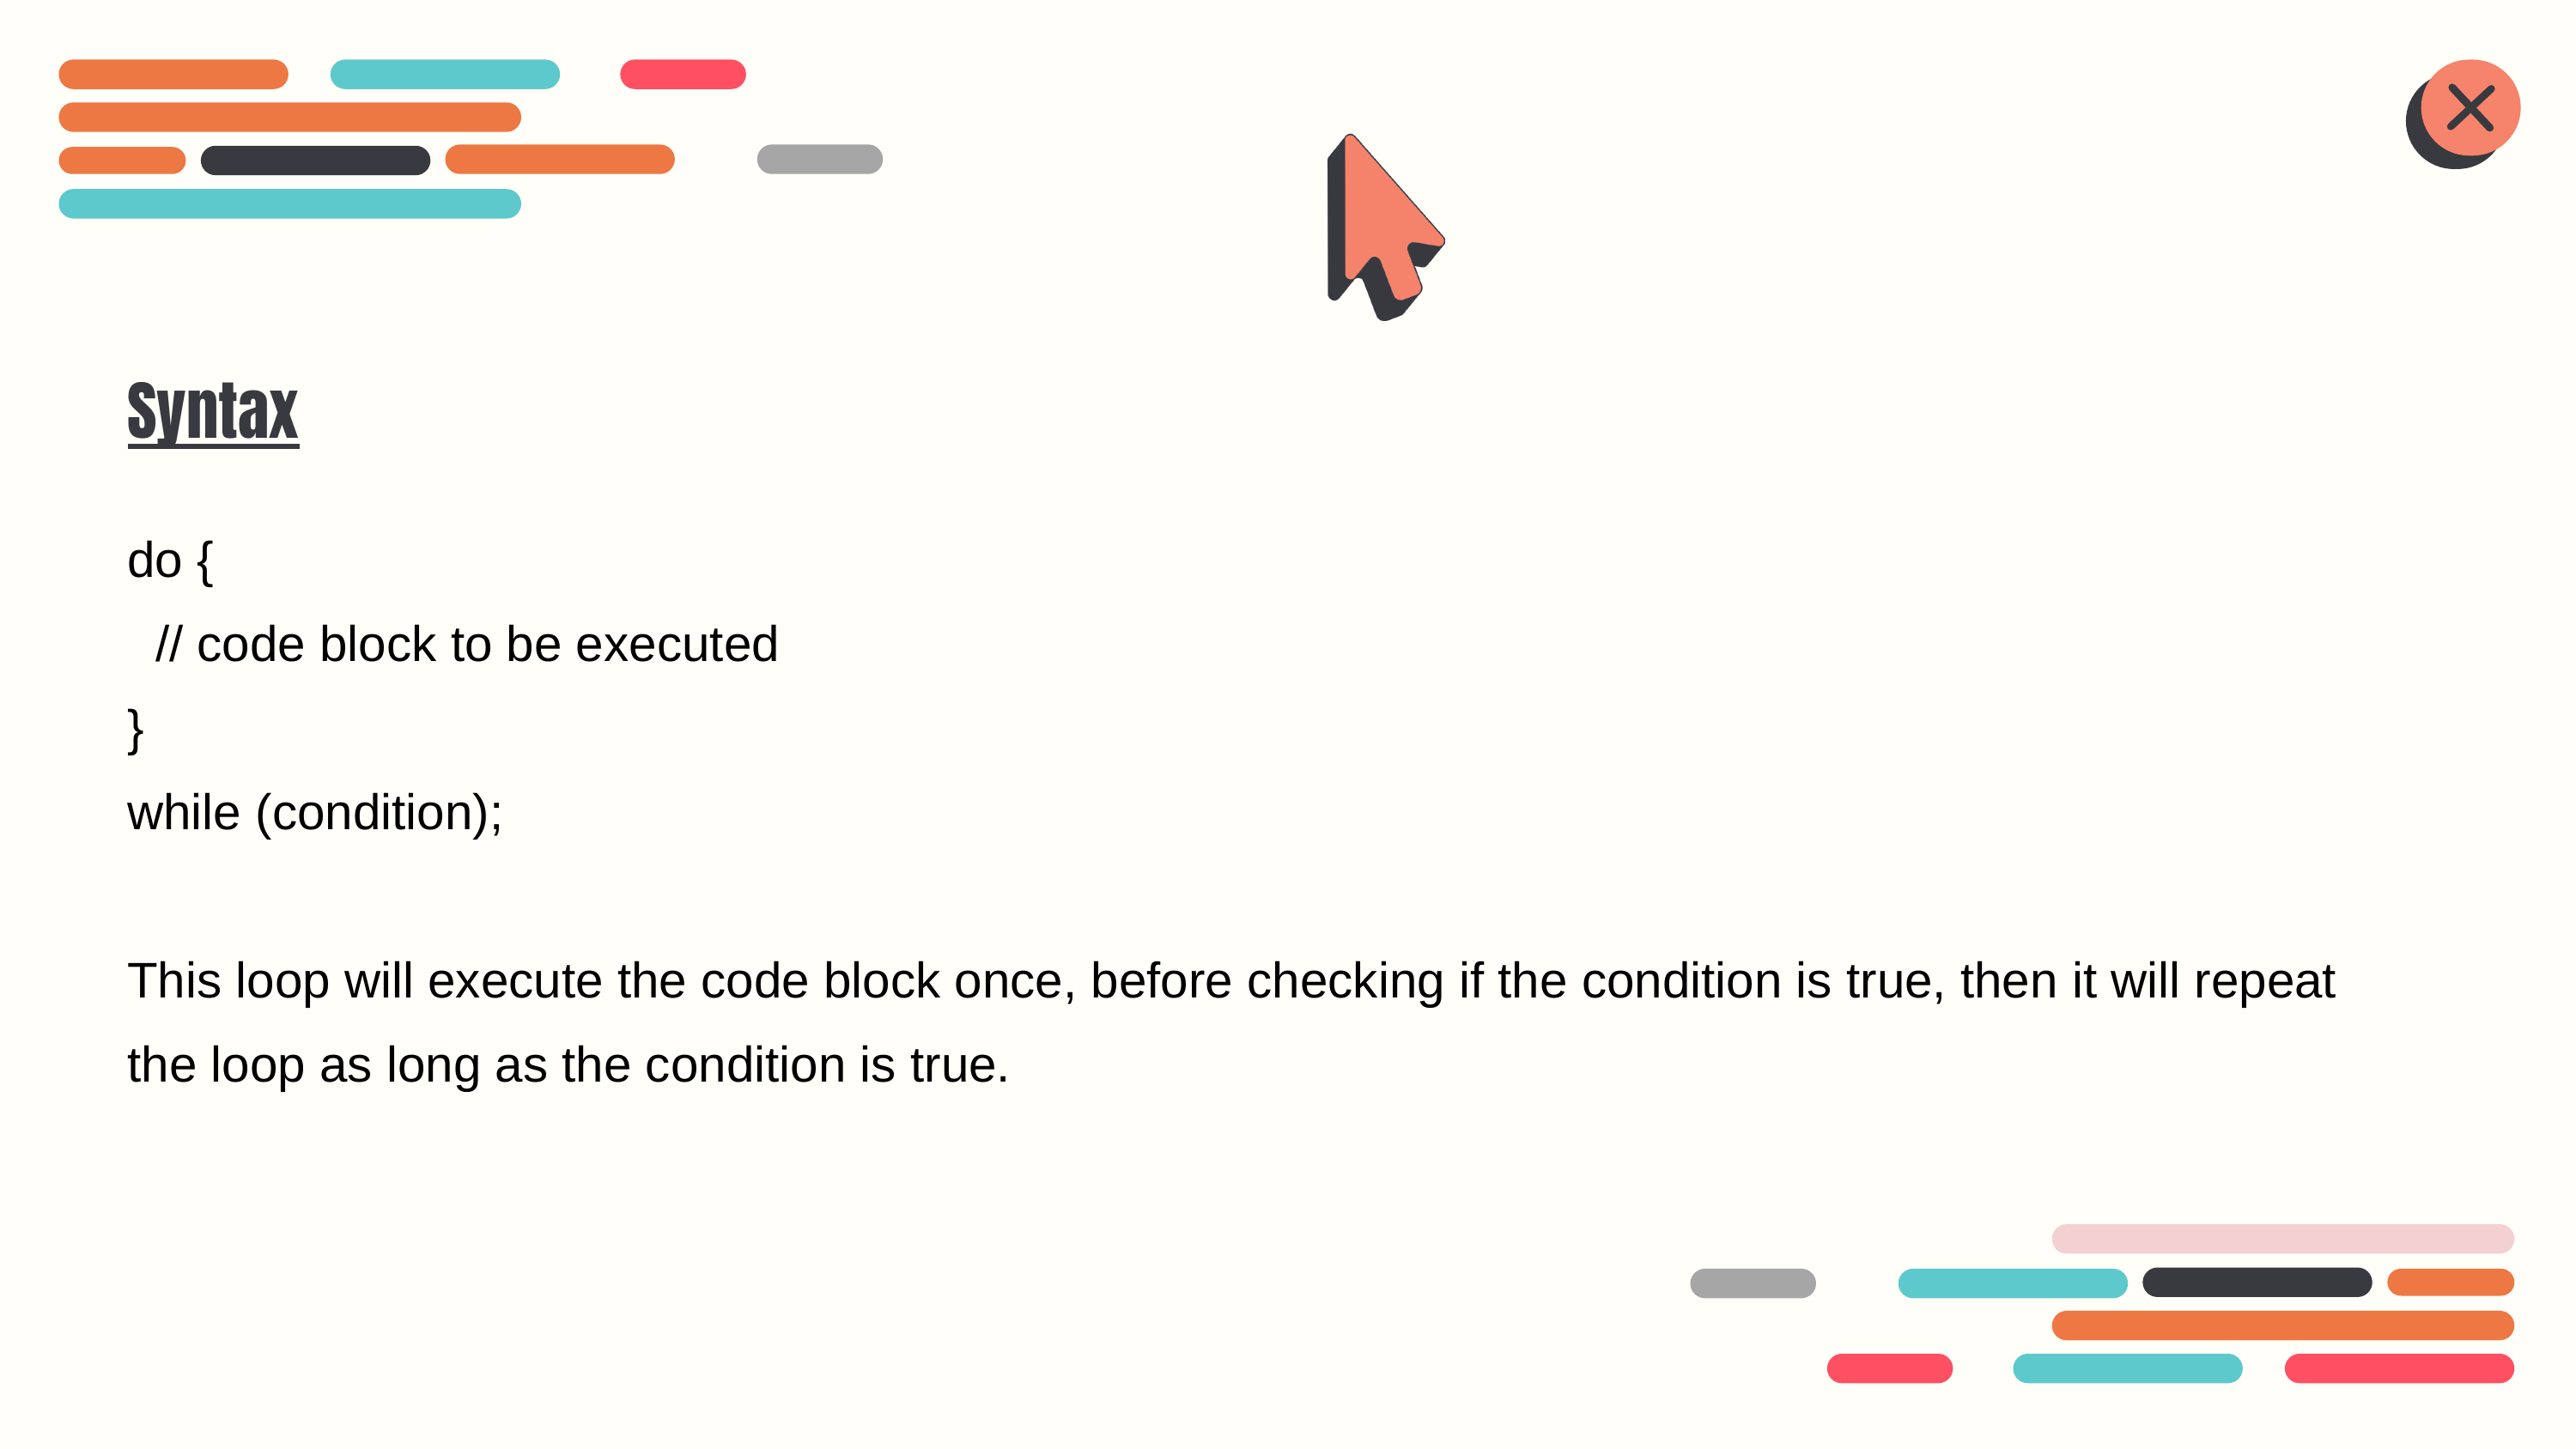

Syntax
do {
  // code block to be executed
}
while (condition);

This loop will execute the code block once, before checking if the condition is true, then it will repeat the loop as long as the condition is true.